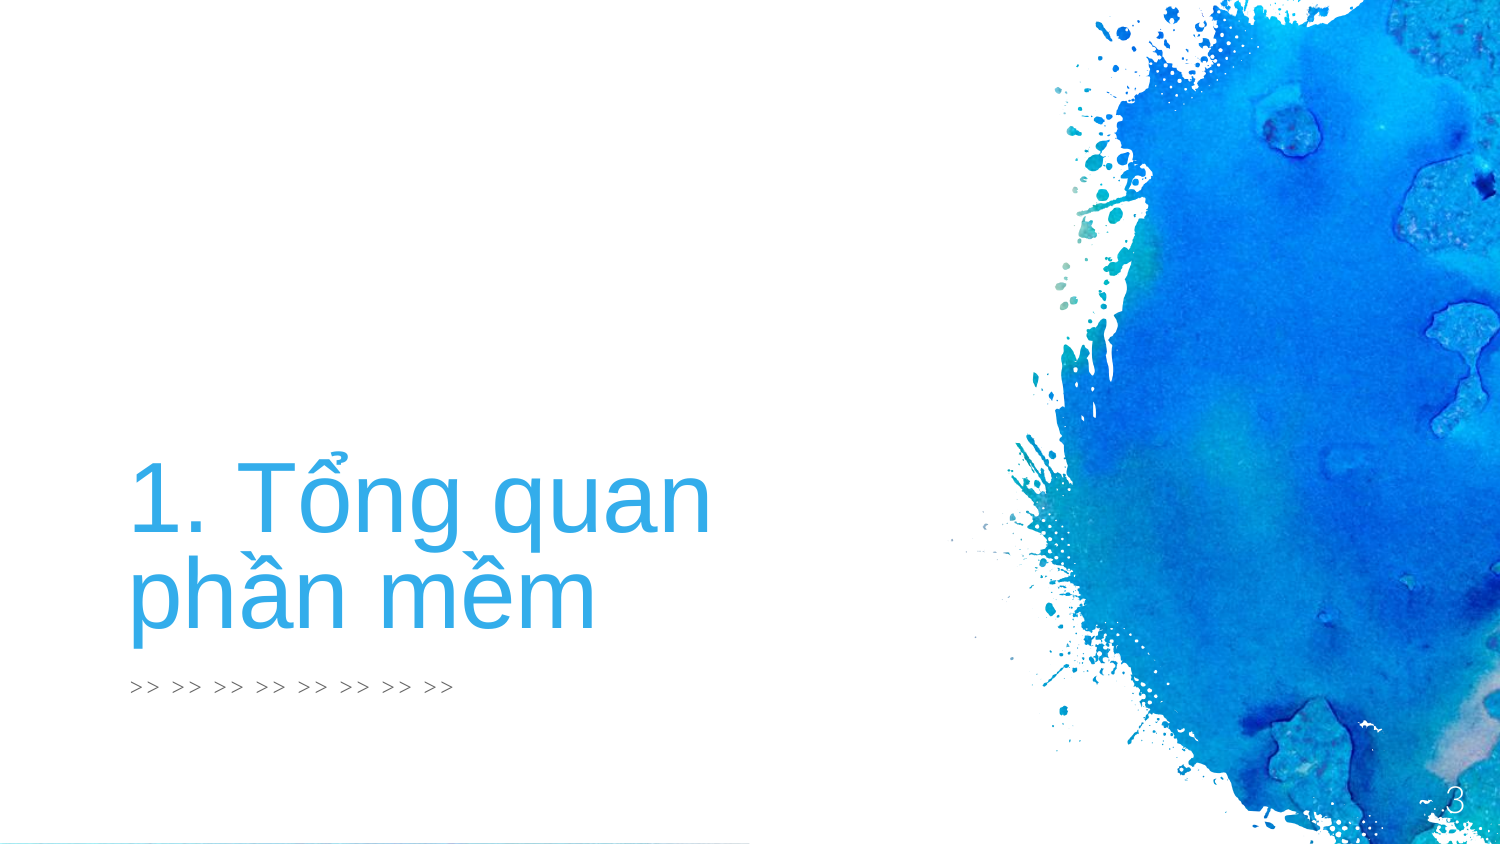

# 1. Tổng quan phần mềm
>> >> >> >> >> >> >> >>
3